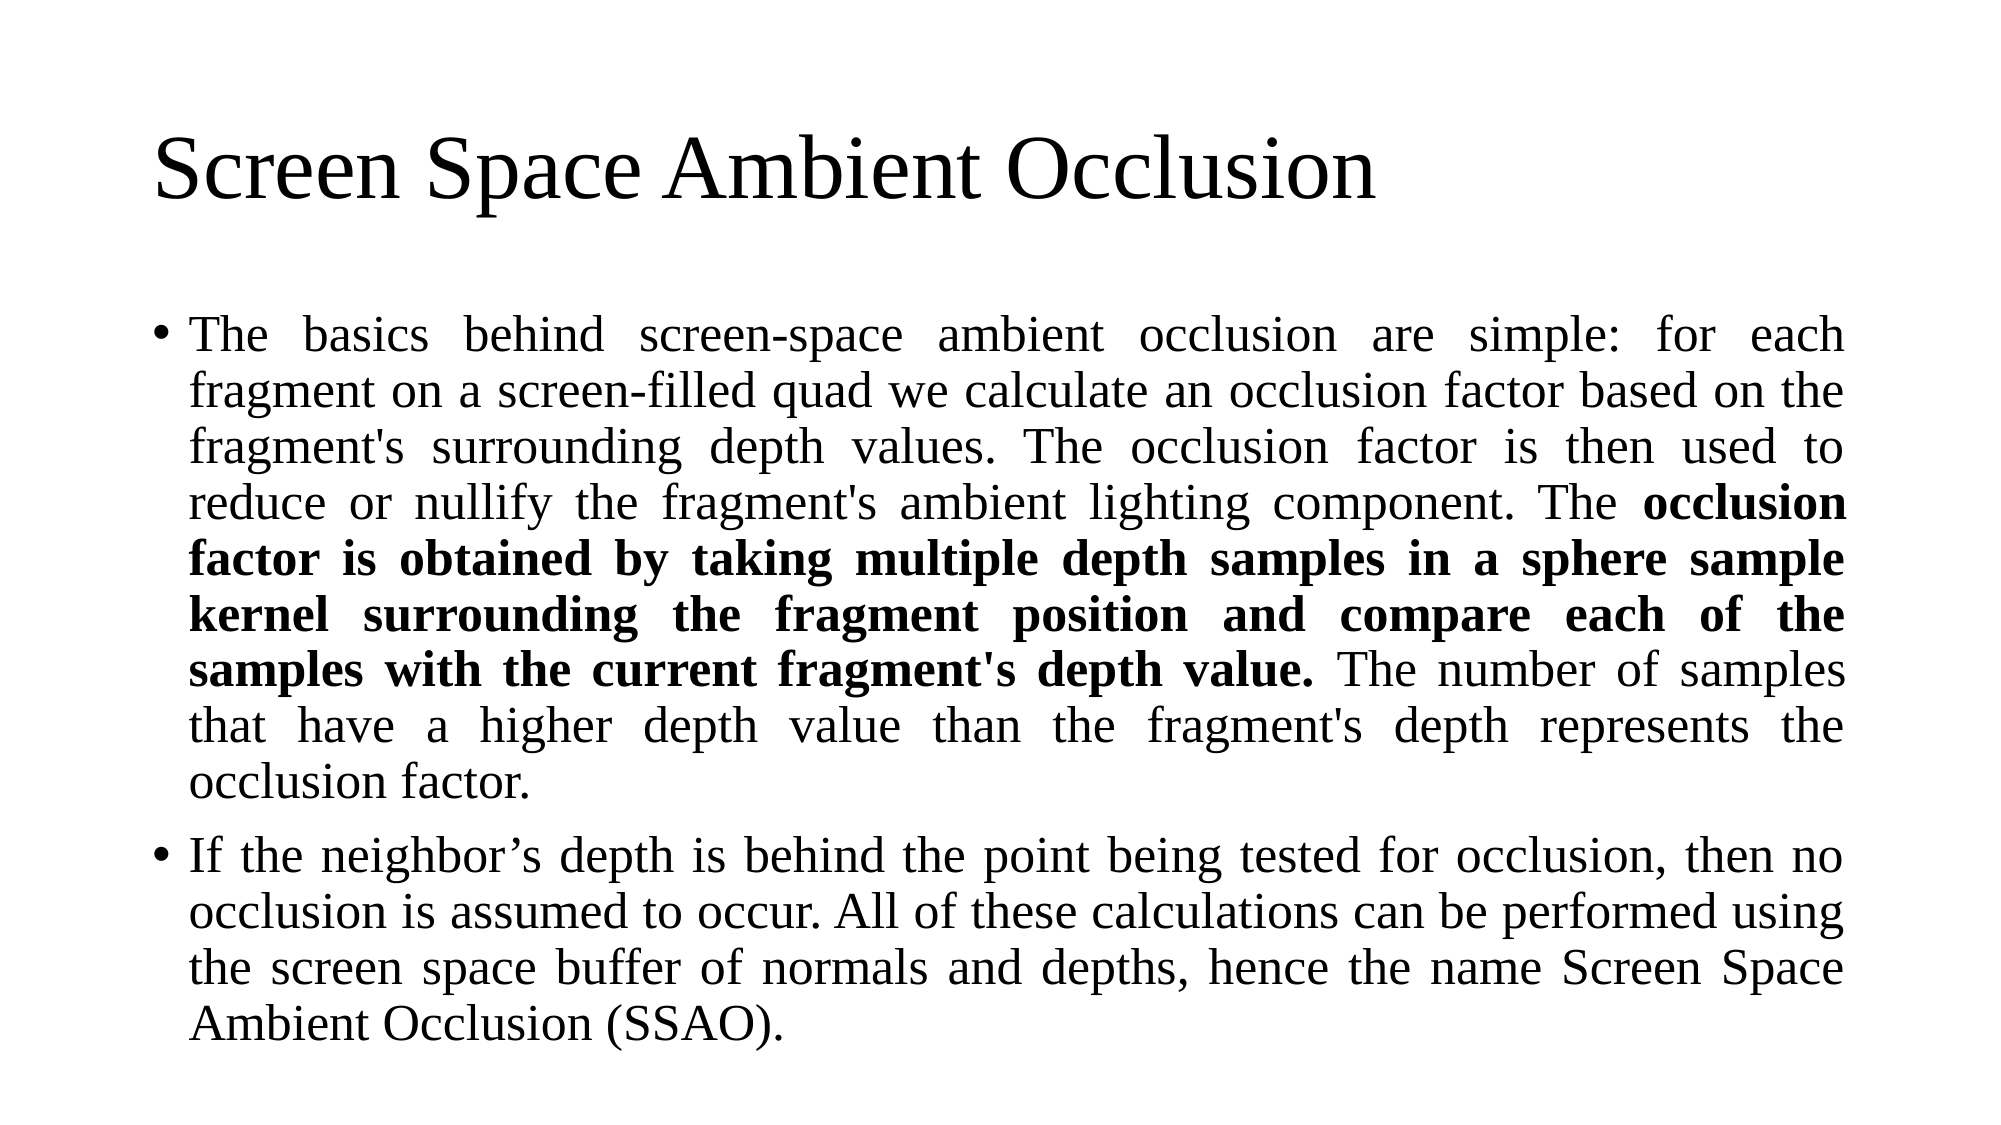

# Screen Space Ambient Occlusion
The basics behind screen-space ambient occlusion are simple: for each fragment on a screen-filled quad we calculate an occlusion factor based on the fragment's surrounding depth values. The occlusion factor is then used to reduce or nullify the fragment's ambient lighting component. The occlusion factor is obtained by taking multiple depth samples in a sphere sample kernel surrounding the fragment position and compare each of the samples with the current fragment's depth value. The number of samples that have a higher depth value than the fragment's depth represents the occlusion factor.
If the neighbor’s depth is behind the point being tested for occlusion, then no occlusion is assumed to occur. All of these calculations can be performed using the screen space buffer of normals and depths, hence the name Screen Space Ambient Occlusion (SSAO).